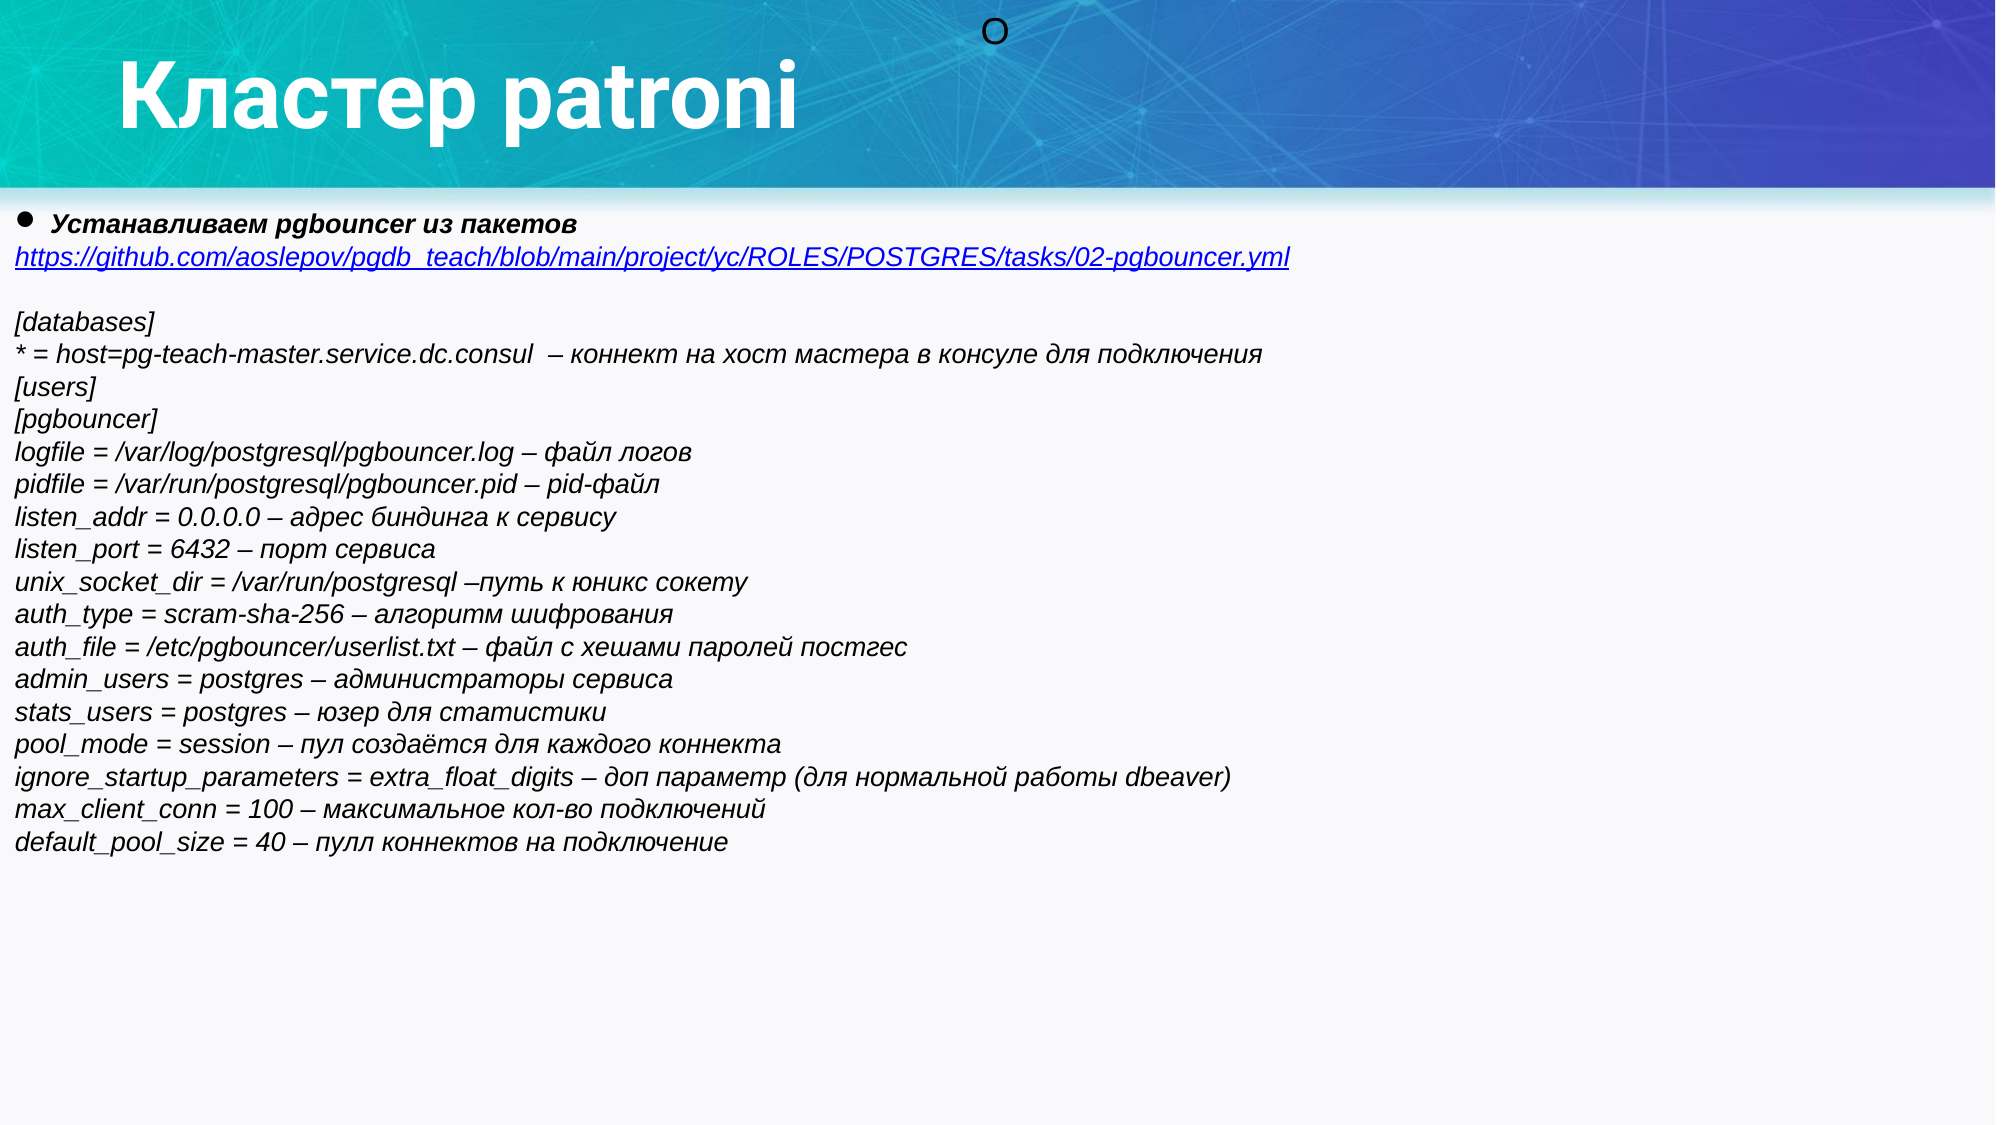

O
Кластер patroni
Устанавливаем pgbouncer из пакетов
https://github.com/aoslepov/pgdb_teach/blob/main/project/yc/ROLES/POSTGRES/tasks/02-pgbouncer.yml

[databases]
* = host=pg-teach-master.service.dc.consul  – коннект на хост мастера в консуле для подключения
[users]
[pgbouncer]
logfile = /var/log/postgresql/pgbouncer.log – файл логов
pidfile = /var/run/postgresql/pgbouncer.pid – pid-файл
listen_addr = 0.0.0.0 – адрес биндинга к сервису
listen_port = 6432 – порт сервиса
unix_socket_dir = /var/run/postgresql –путь к юникс сокету
auth_type = scram-sha-256 – алгоритм шифрования
auth_file = /etc/pgbouncer/userlist.txt – файл с хешами паролей постгес
admin_users = postgres – администраторы сервиса
stats_users = postgres – юзер для статистики
pool_mode = session – пул создаётся для каждого коннекта
ignore_startup_parameters = extra_float_digits – доп параметр (для нормальной работы dbeaver)
max_client_conn = 100 – максимальное кол-во подключений
default_pool_size = 40 – пулл коннектов на подключение